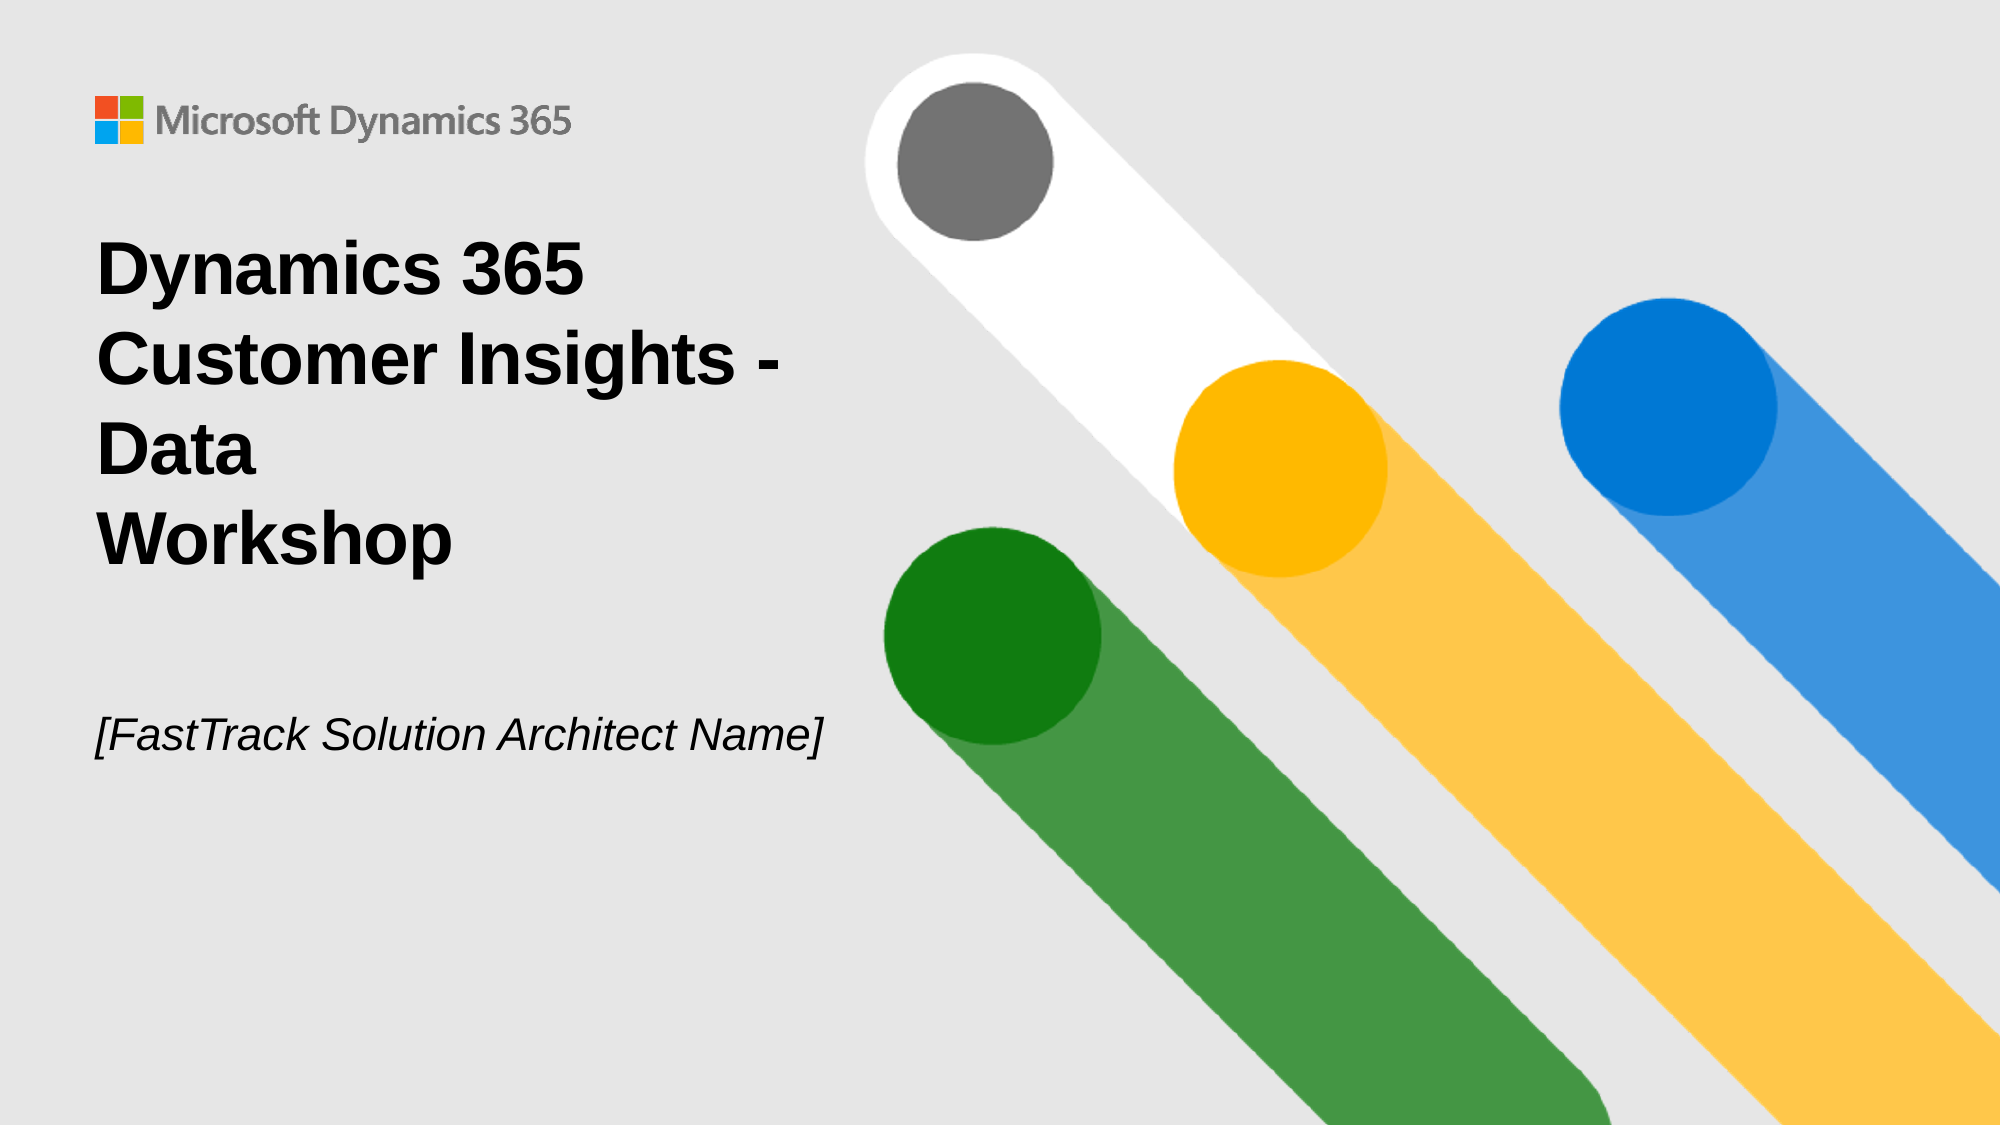

# Dynamics 365 Customer Insights - Data Workshop

[FastTrack Solution Architect Name]